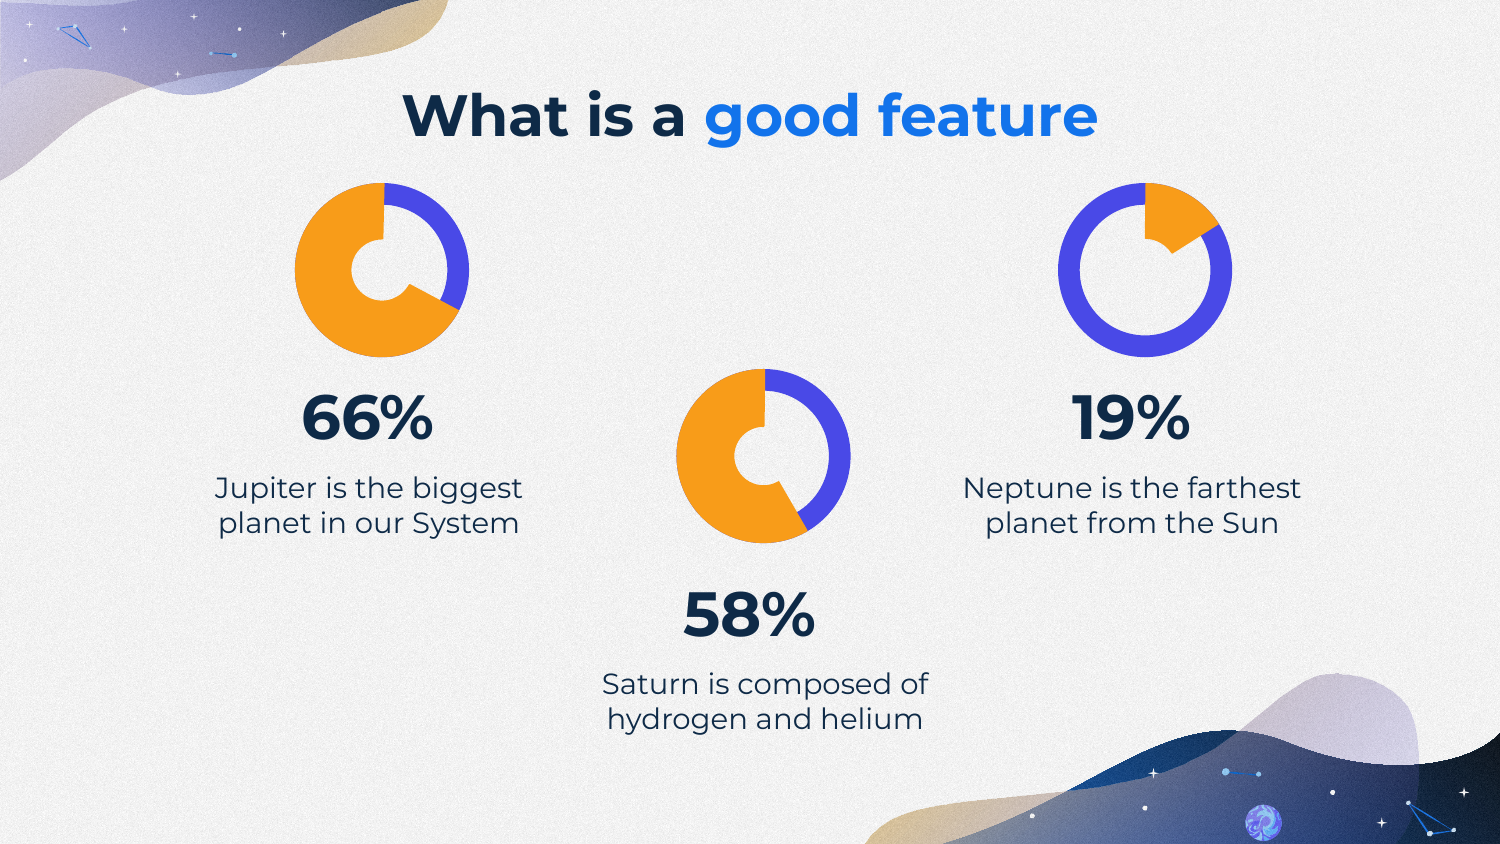

What is a good feature

# 19%
66%

Jupiter is the biggest planet in our System
Neptune is the farthest planet from the Sun
58%
Saturn is composed of hydrogen and helium